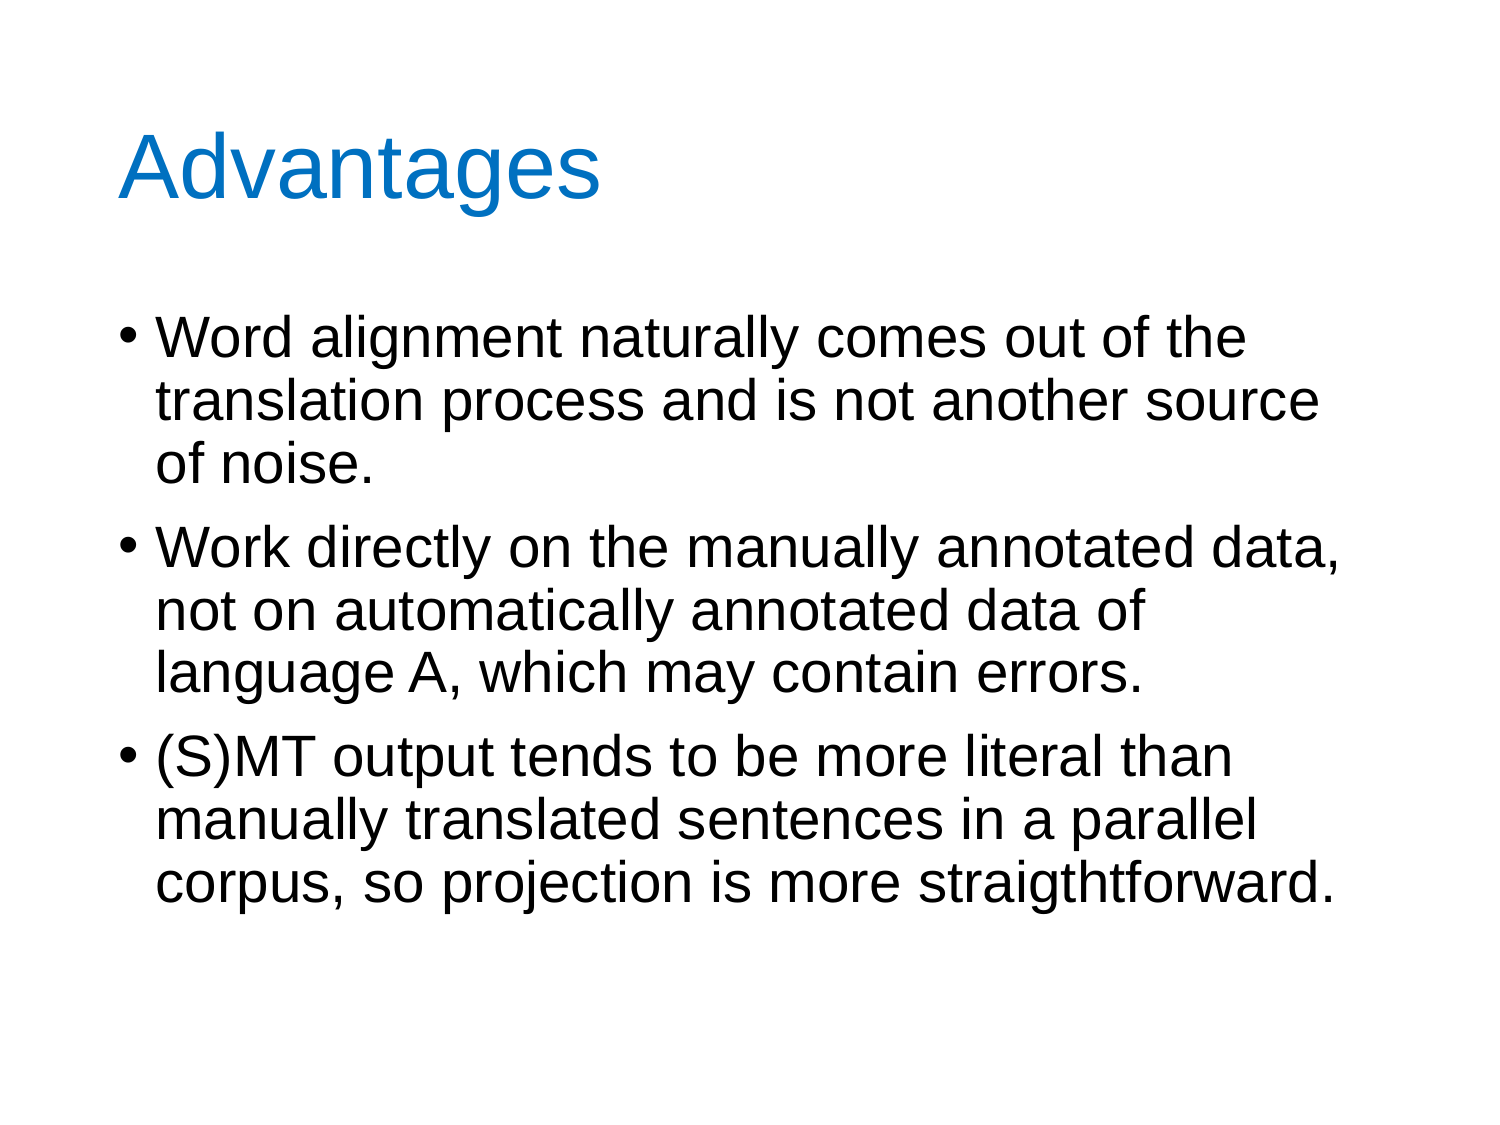

# Advantages
Word alignment naturally comes out of the translation process and is not another source of noise.
Work directly on the manually annotated data, not on automatically annotated data of language A, which may contain errors.
(S)MT output tends to be more literal than manually translated sentences in a parallel corpus, so projection is more straigthtforward.